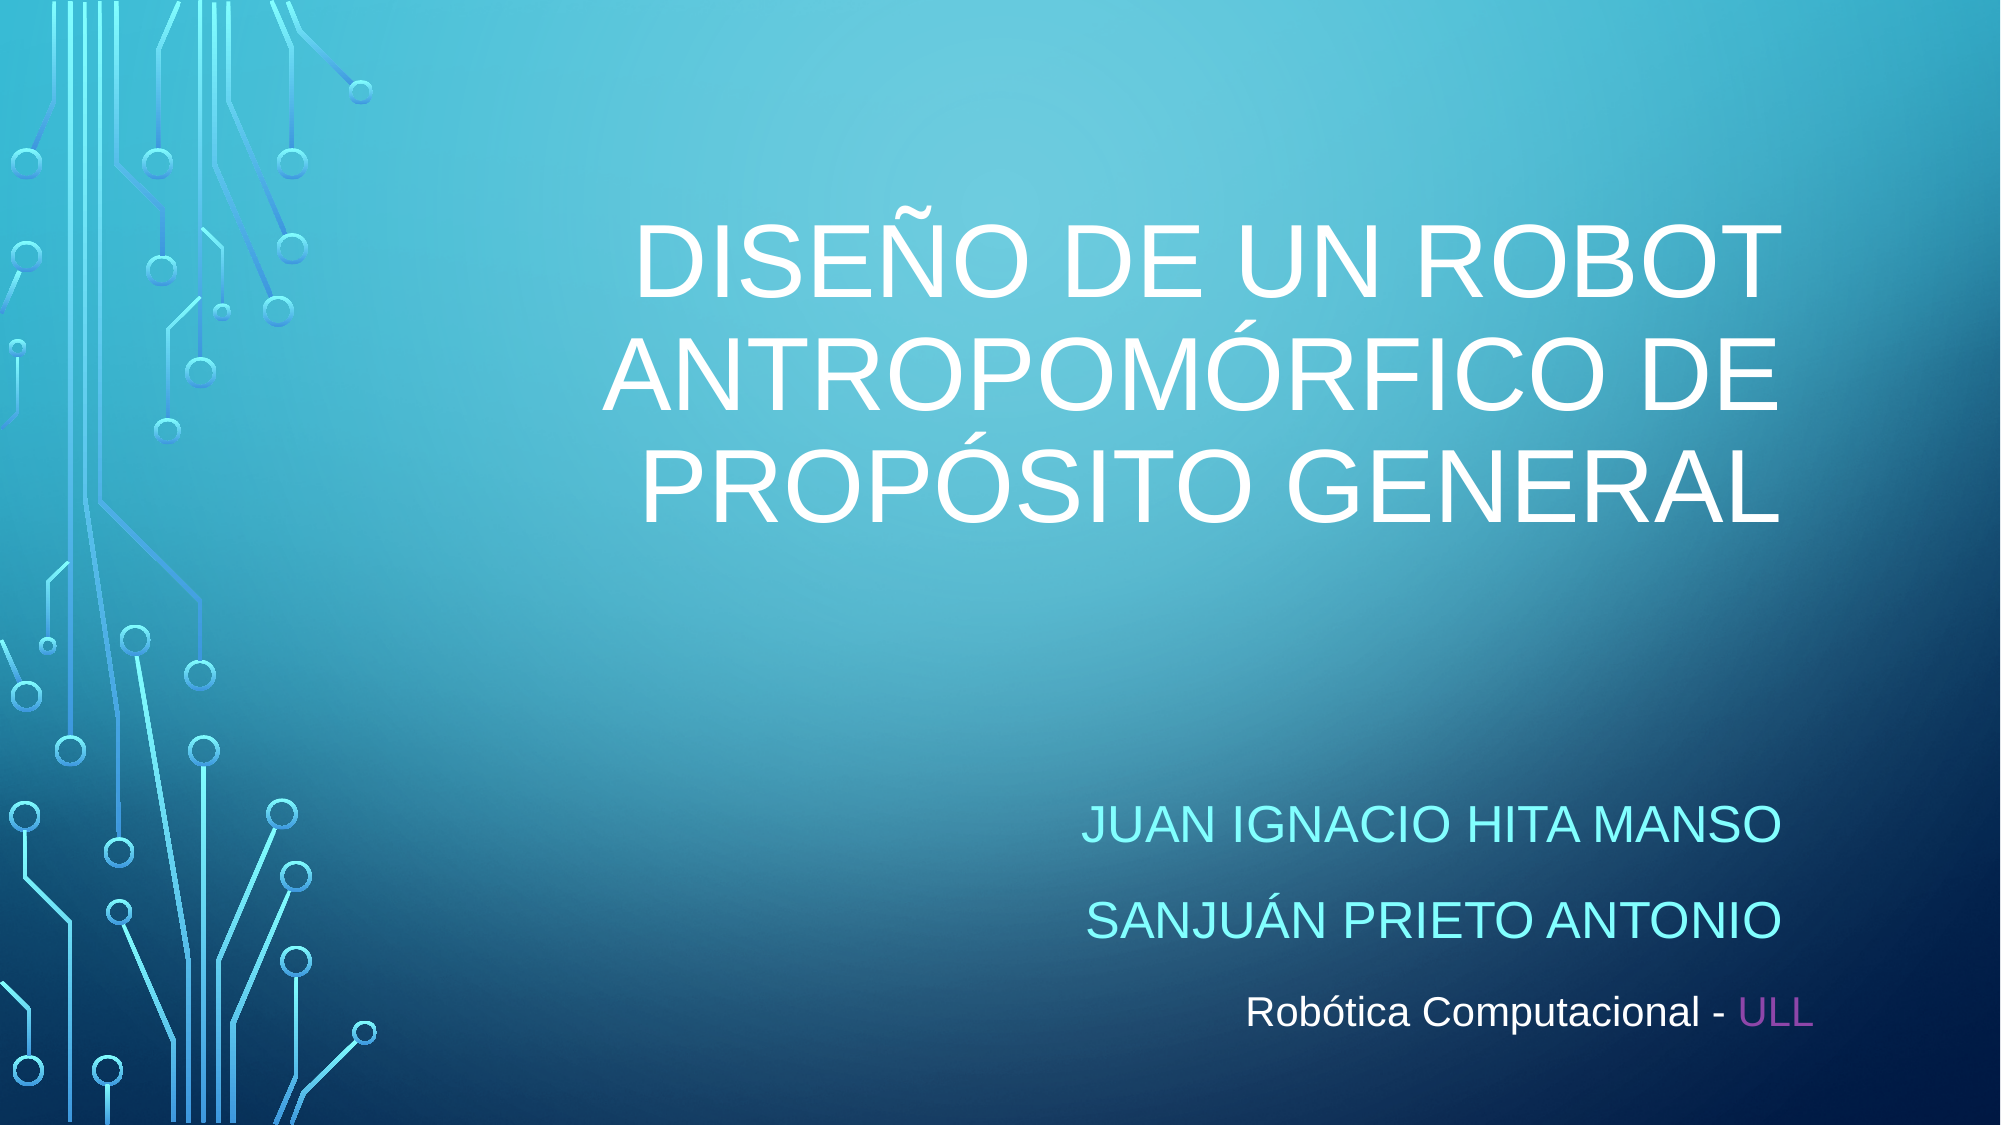

# Diseño de un robot antropomórfico de propósito general

Juan Ignacio Hita Manso
SanJuán prieto Antonio
Robótica Computacional - ULL